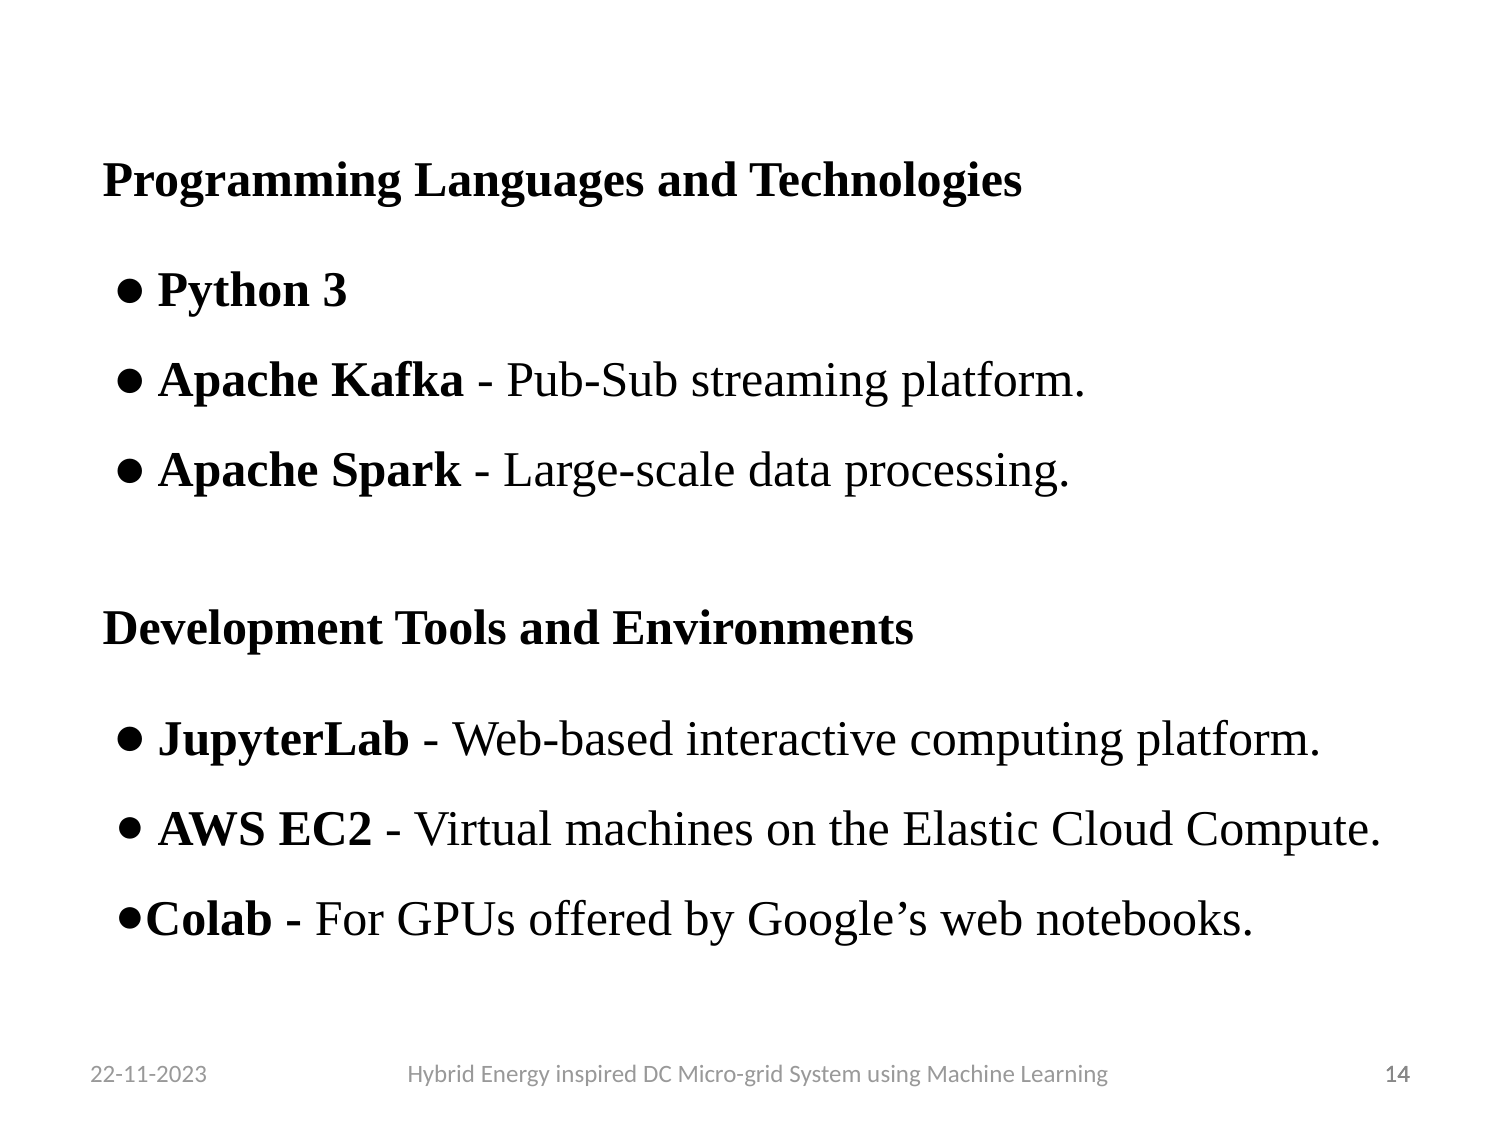

Programming Languages and Technologies
 Python 3
 Apache Kafka - Pub-Sub streaming platform.
 Apache Spark - Large-scale data processing.

Development Tools and Environments
 JupyterLab - Web-based interactive computing platform.
 AWS EC2 - Virtual machines on the Elastic Cloud Compute.
Colab - For GPUs offered by Google’s web notebooks.

22-11-2023                                   Hybrid Energy inspired DC Micro-grid System using Machine Learning
14
14
14